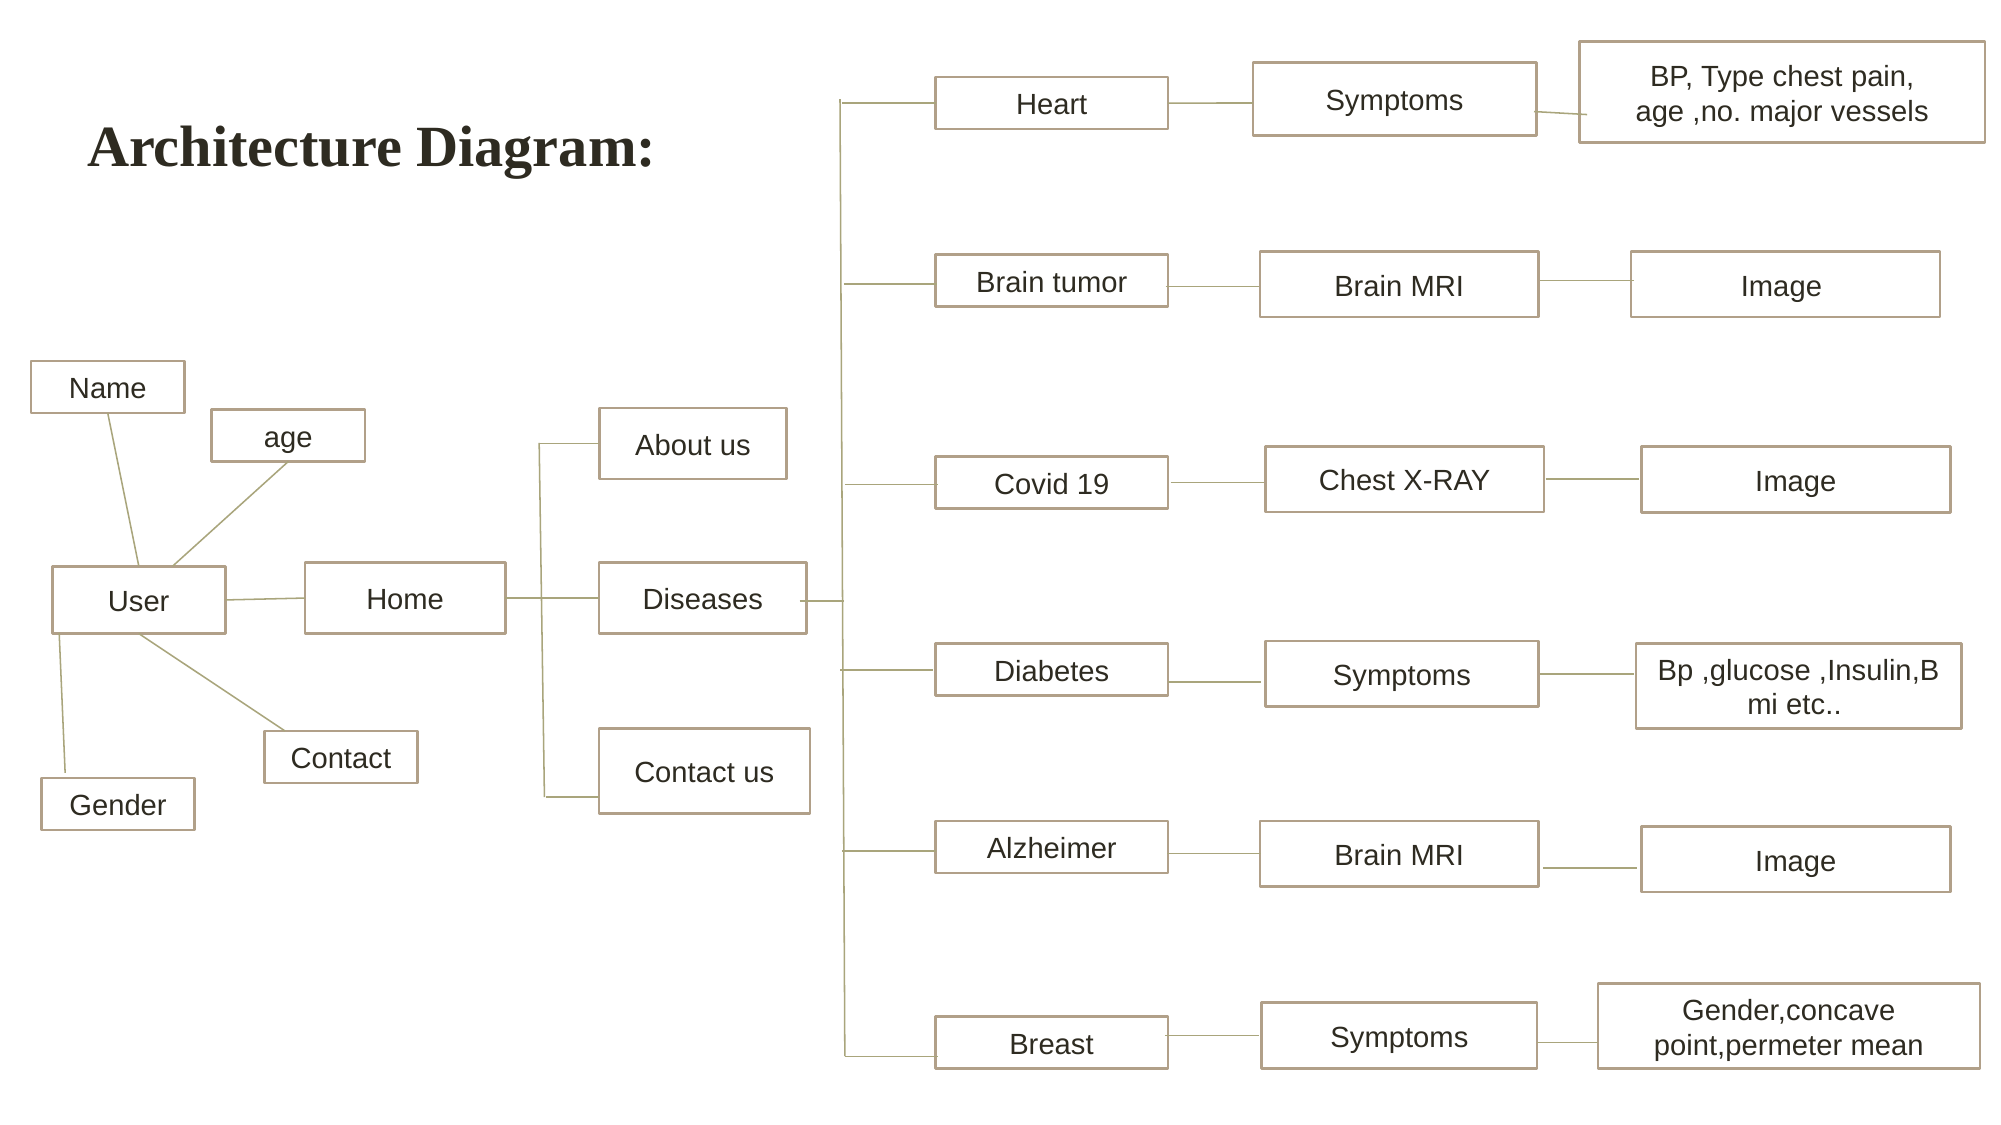

BP, Type chest pain, age ,no. major vessels
Symptoms
Heart
Architecture Diagram:
Brain MRI
Image
Brain tumor
Name
About us
age
Chest X-RAY
Image
Covid 19
Home
Diseases
User
Symptoms
Bp ,glucose ,Insulin,Bmi etc..
Diabetes
Contact us
Contact
Gender
Brain MRI
Alzheimer
Image
Gender,concave point,permeter mean

Symptoms

Breast